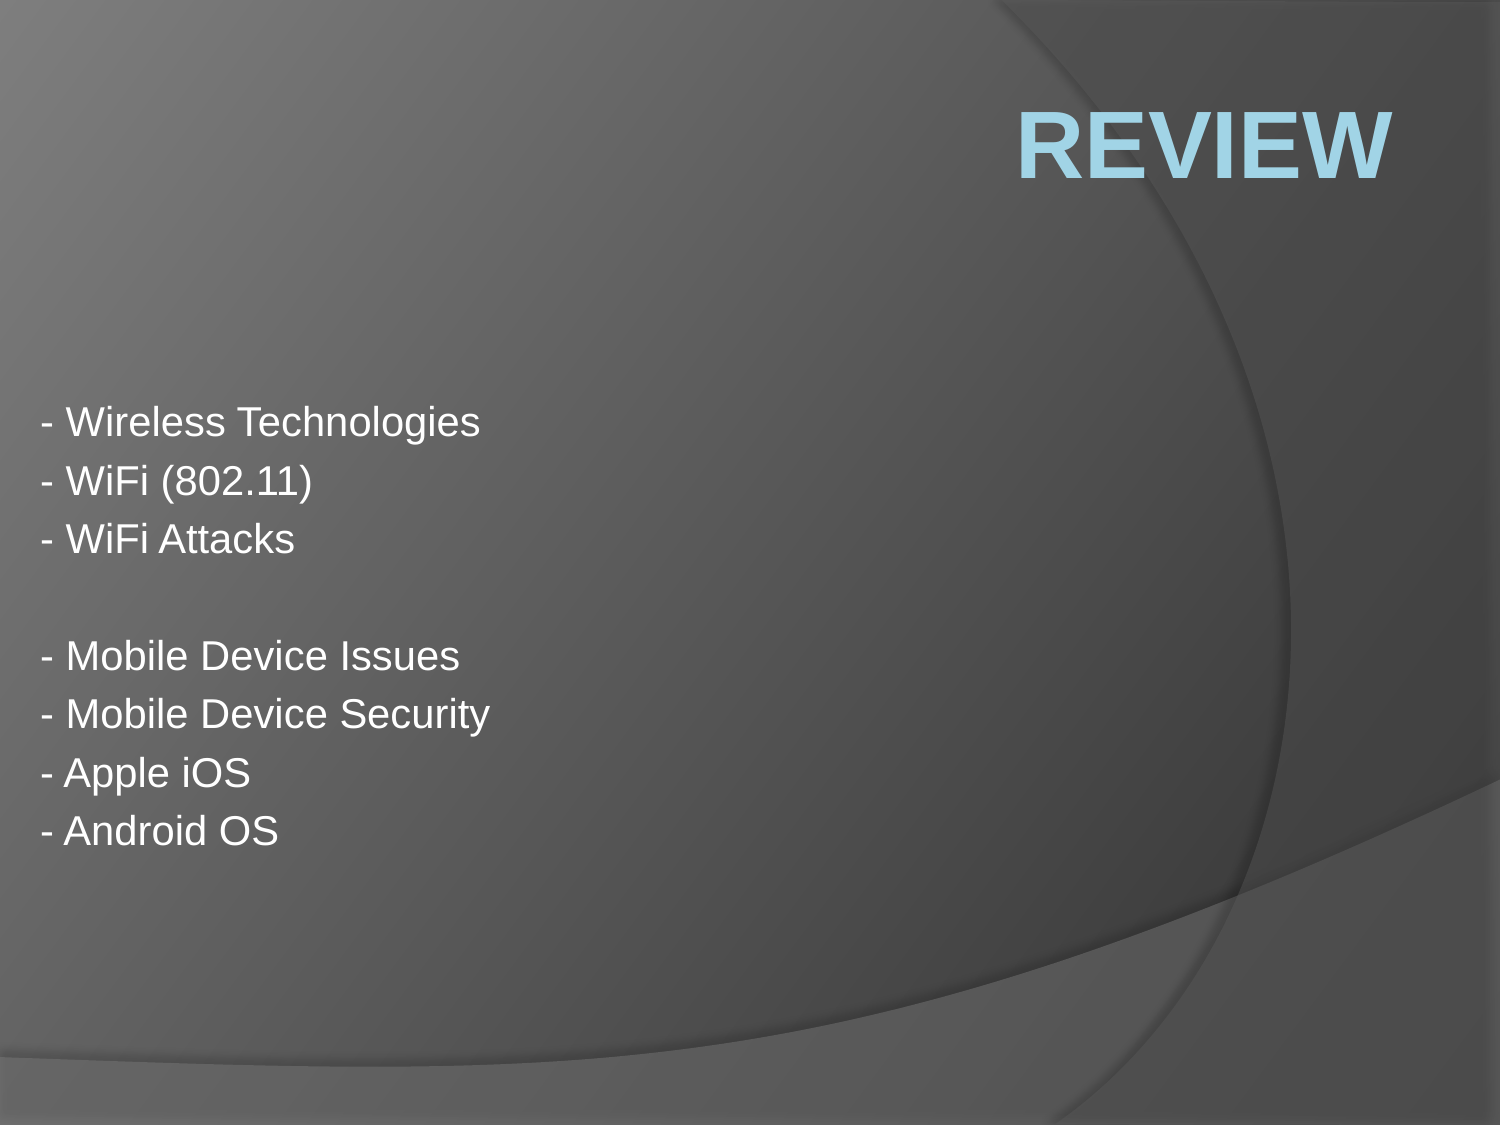

# REVIEW

- Wireless Technologies
- WiFi (802.11)
- WiFi Attacks

- Mobile Device Issues
- Mobile Device Security
- Apple iOS
- Android OS